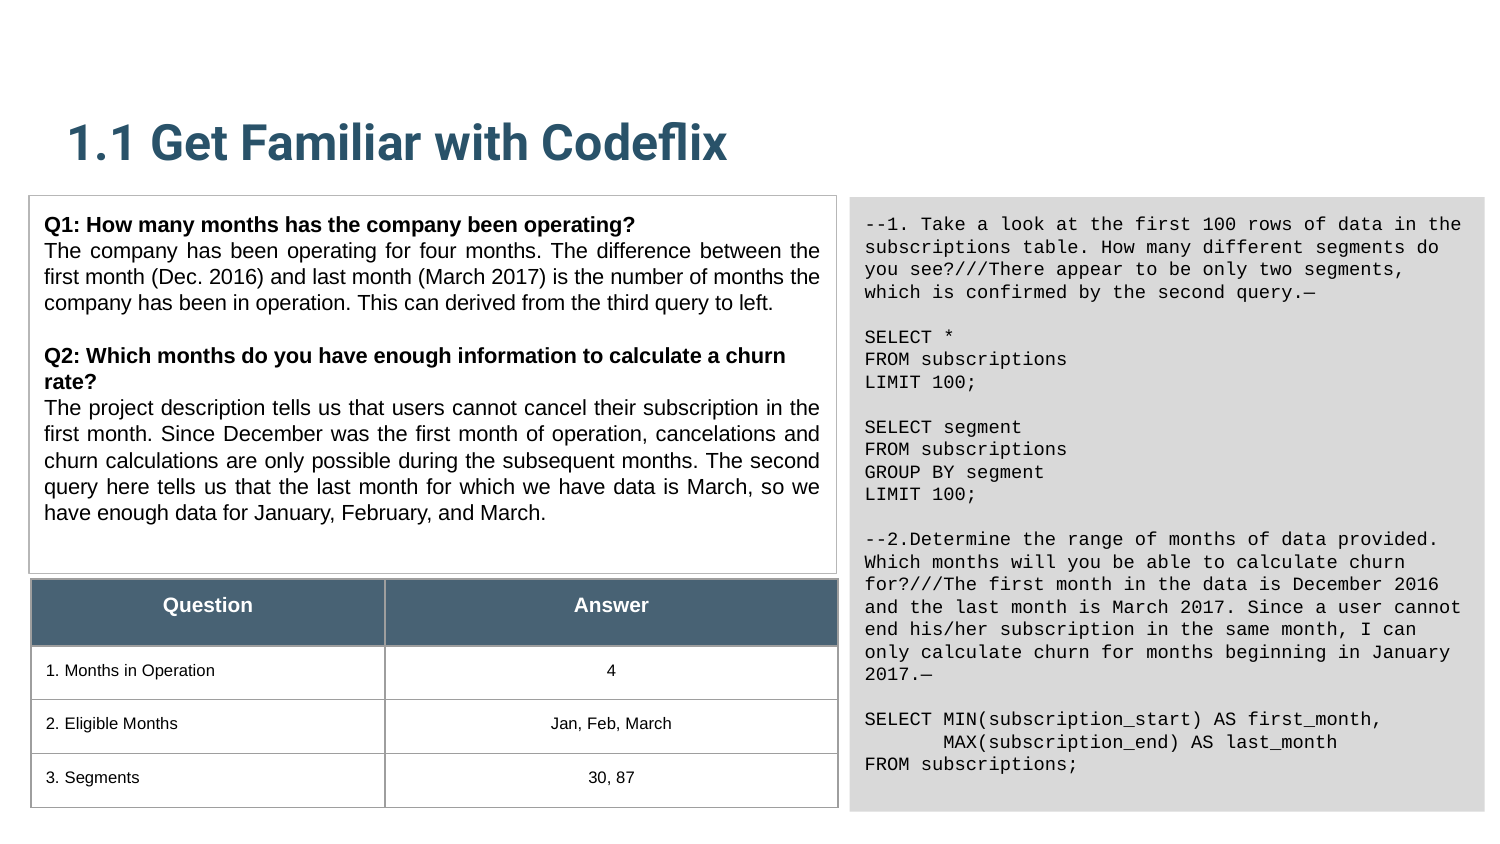

1.1 Get Familiar with Codeflix
Q1: How many months has the company been operating?
The company has been operating for four months. The difference between the first month (Dec. 2016) and last month (March 2017) is the number of months the company has been in operation. This can derived from the third query to left.

Q2: Which months do you have enough information to calculate a churn rate?
The project description tells us that users cannot cancel their subscription in the first month. Since December was the first month of operation, cancelations and churn calculations are only possible during the subsequent months. The second query here tells us that the last month for which we have data is March, so we have enough data for January, February, and March.
--1. Take a look at the first 100 rows of data in the subscriptions table. How many different segments do you see?///There appear to be only two segments, which is confirmed by the second query.—

SELECT *
FROM subscriptions
LIMIT 100;

SELECT segment
FROM subscriptions
GROUP BY segment
LIMIT 100;

--2.Determine the range of months of data provided. Which months will you be able to calculate churn for?///The first month in the data is December 2016 and the last month is March 2017. Since a user cannot end his/her subscription in the same month, I can only calculate churn for months beginning in January 2017.—

SELECT MIN(subscription_start) AS first_month,
       MAX(subscription_end) AS last_month
FROM subscriptions;
| Question | Answer |
| --- | --- |
| 1. Months in Operation | 4 |
| 2. Eligible Months | Jan, Feb, March |
| 3. Segments | 30, 87 |